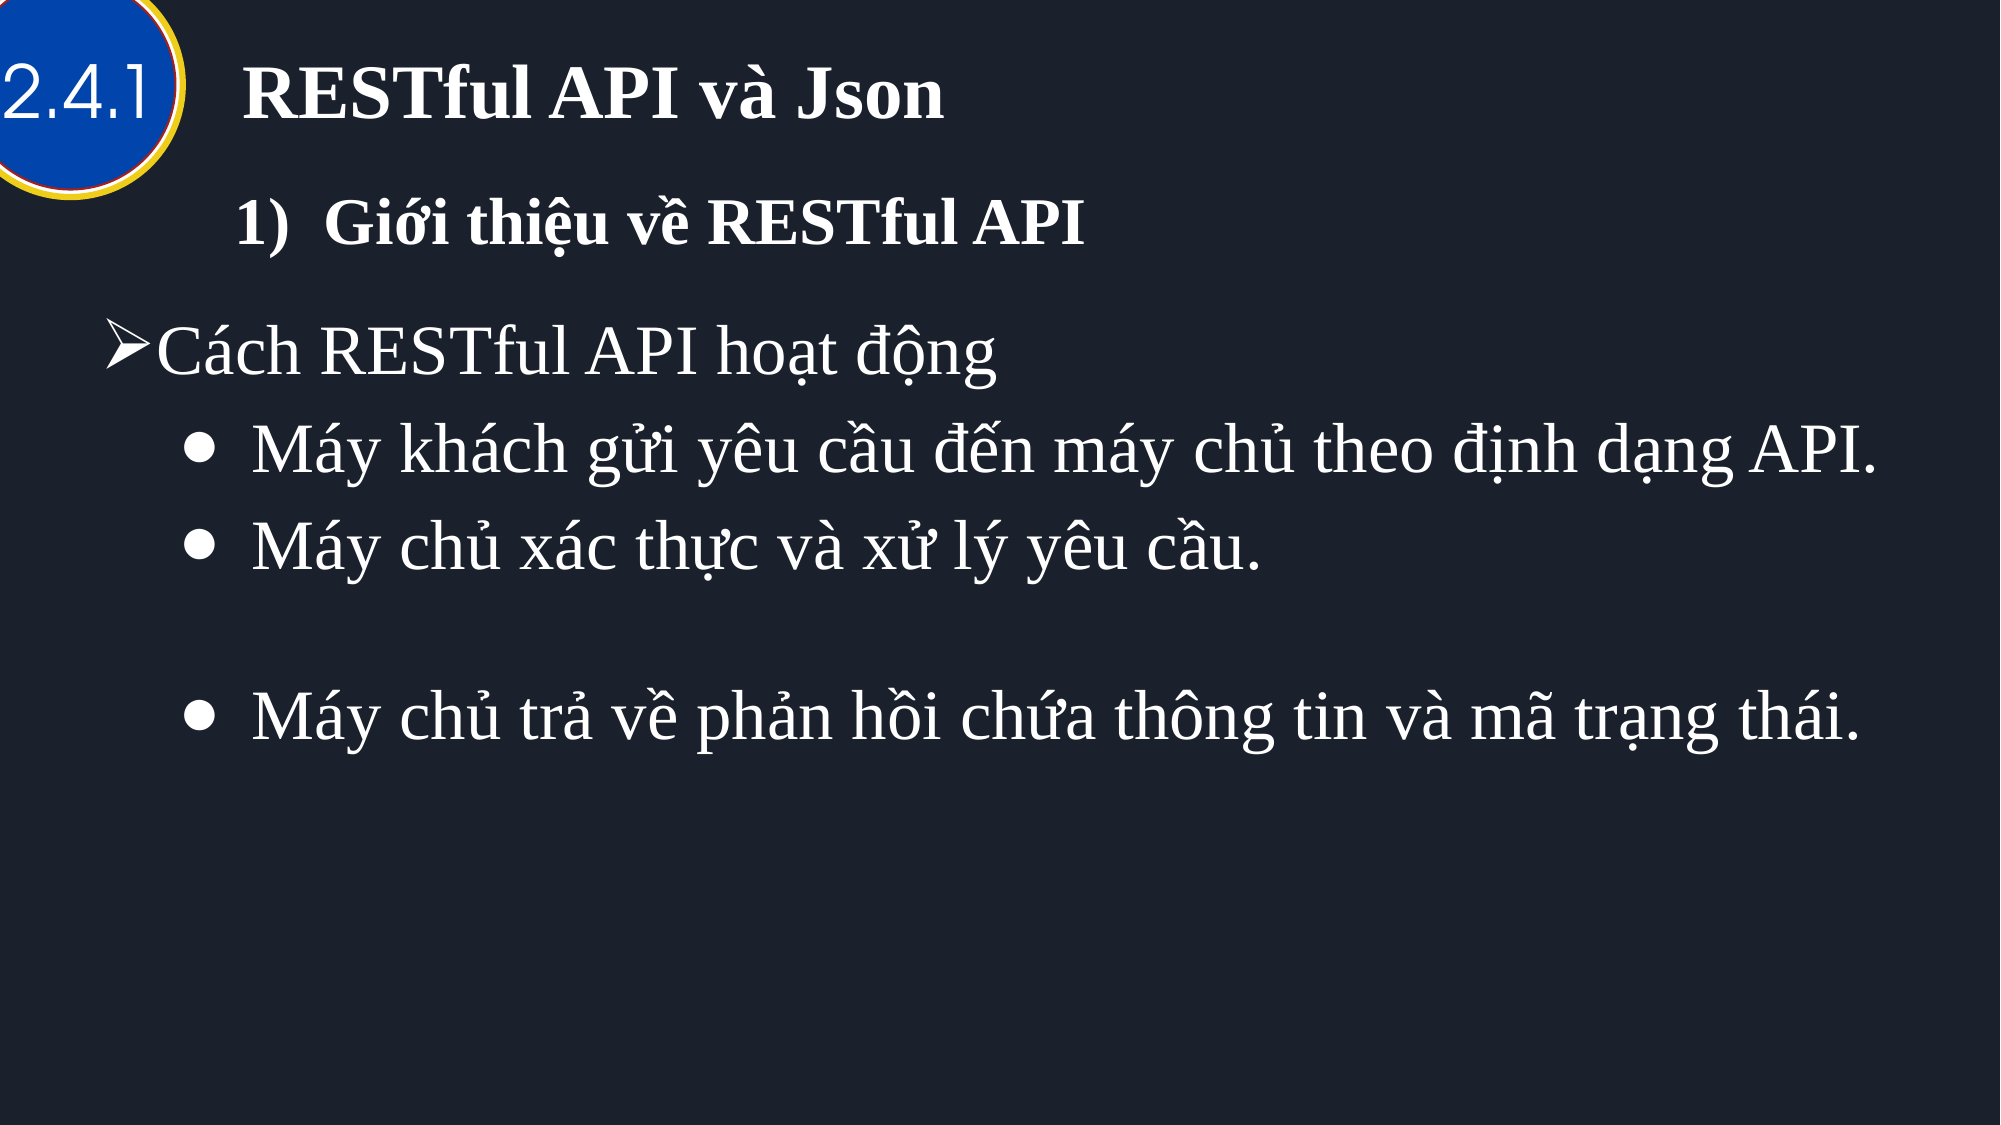

# RESTful API và Json
2.4.1
  1)  Giới thiệu về RESTful API
Cách RESTful API hoạt động
Máy khách gửi yêu cầu đến máy chủ theo định dạng API.
Máy chủ xác thực và xử lý yêu cầu.
Máy chủ trả về phản hồi chứa thông tin và mã trạng thái.